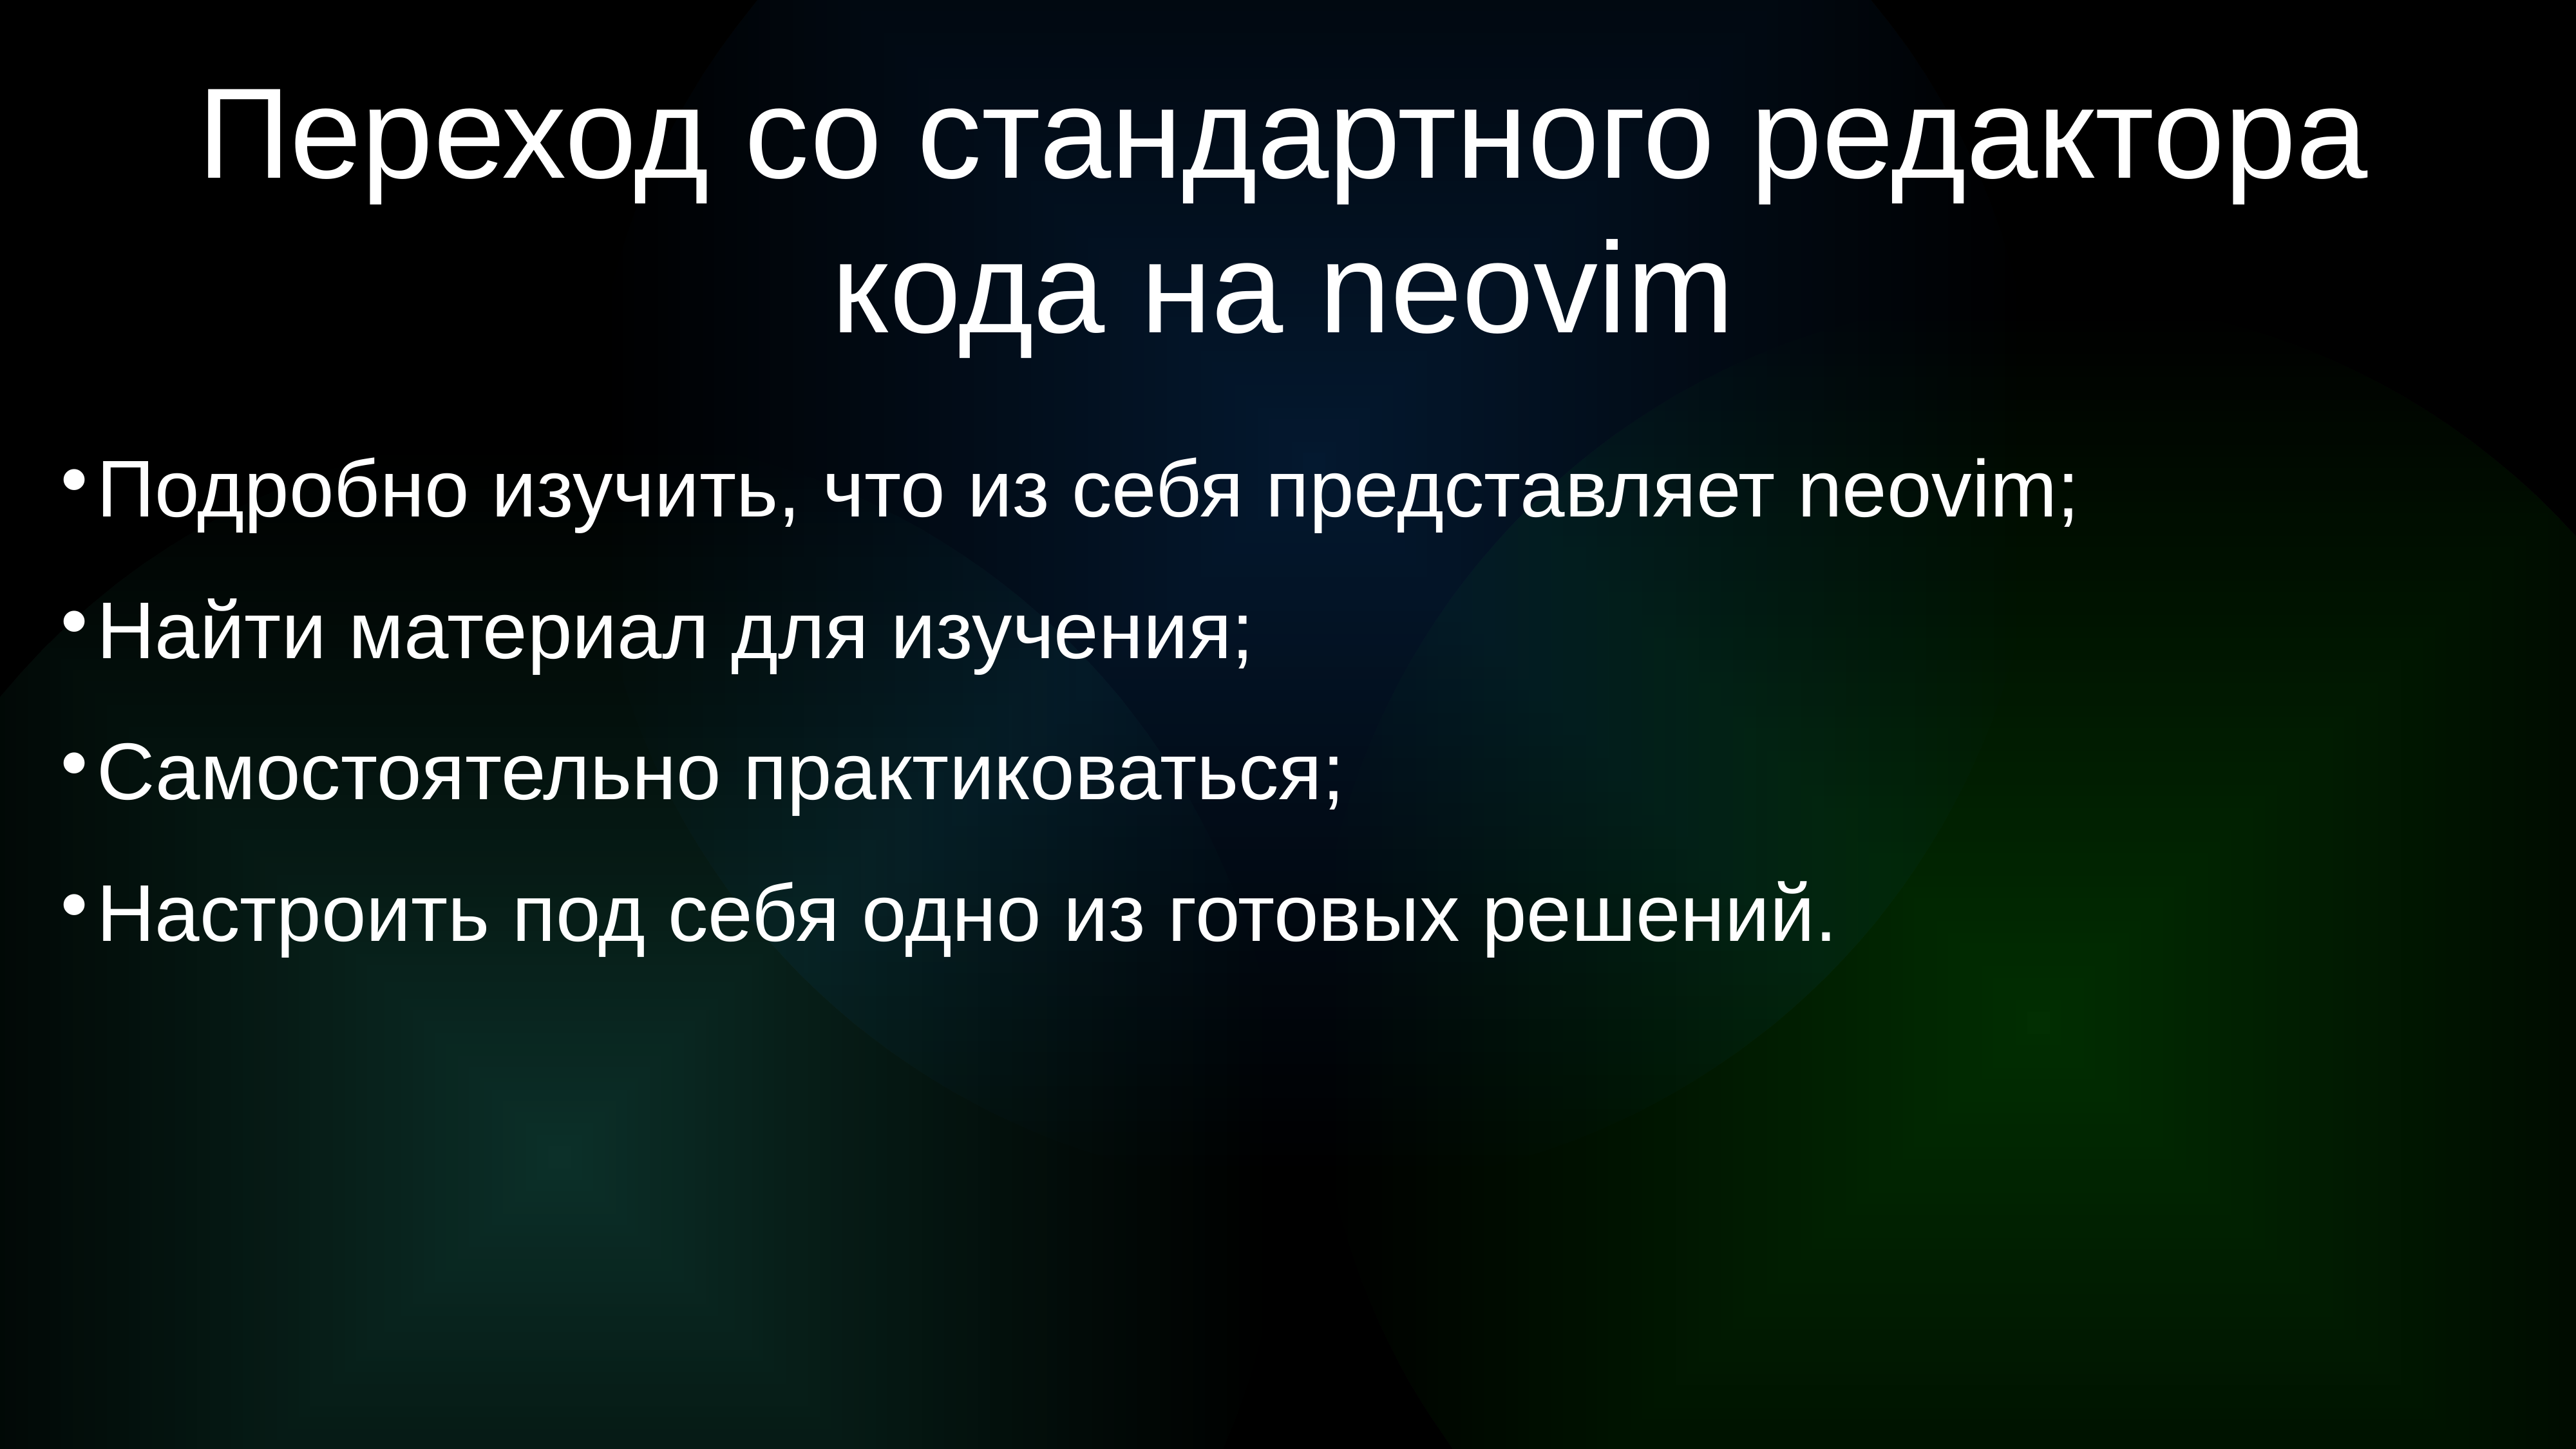

Переход со стандартного редактора кода на neovim
Подробно изучить, что из себя представляет neovim;
Найти материал для изучения;
Самостоятельно практиковаться;
Настроить под себя одно из готовых решений.